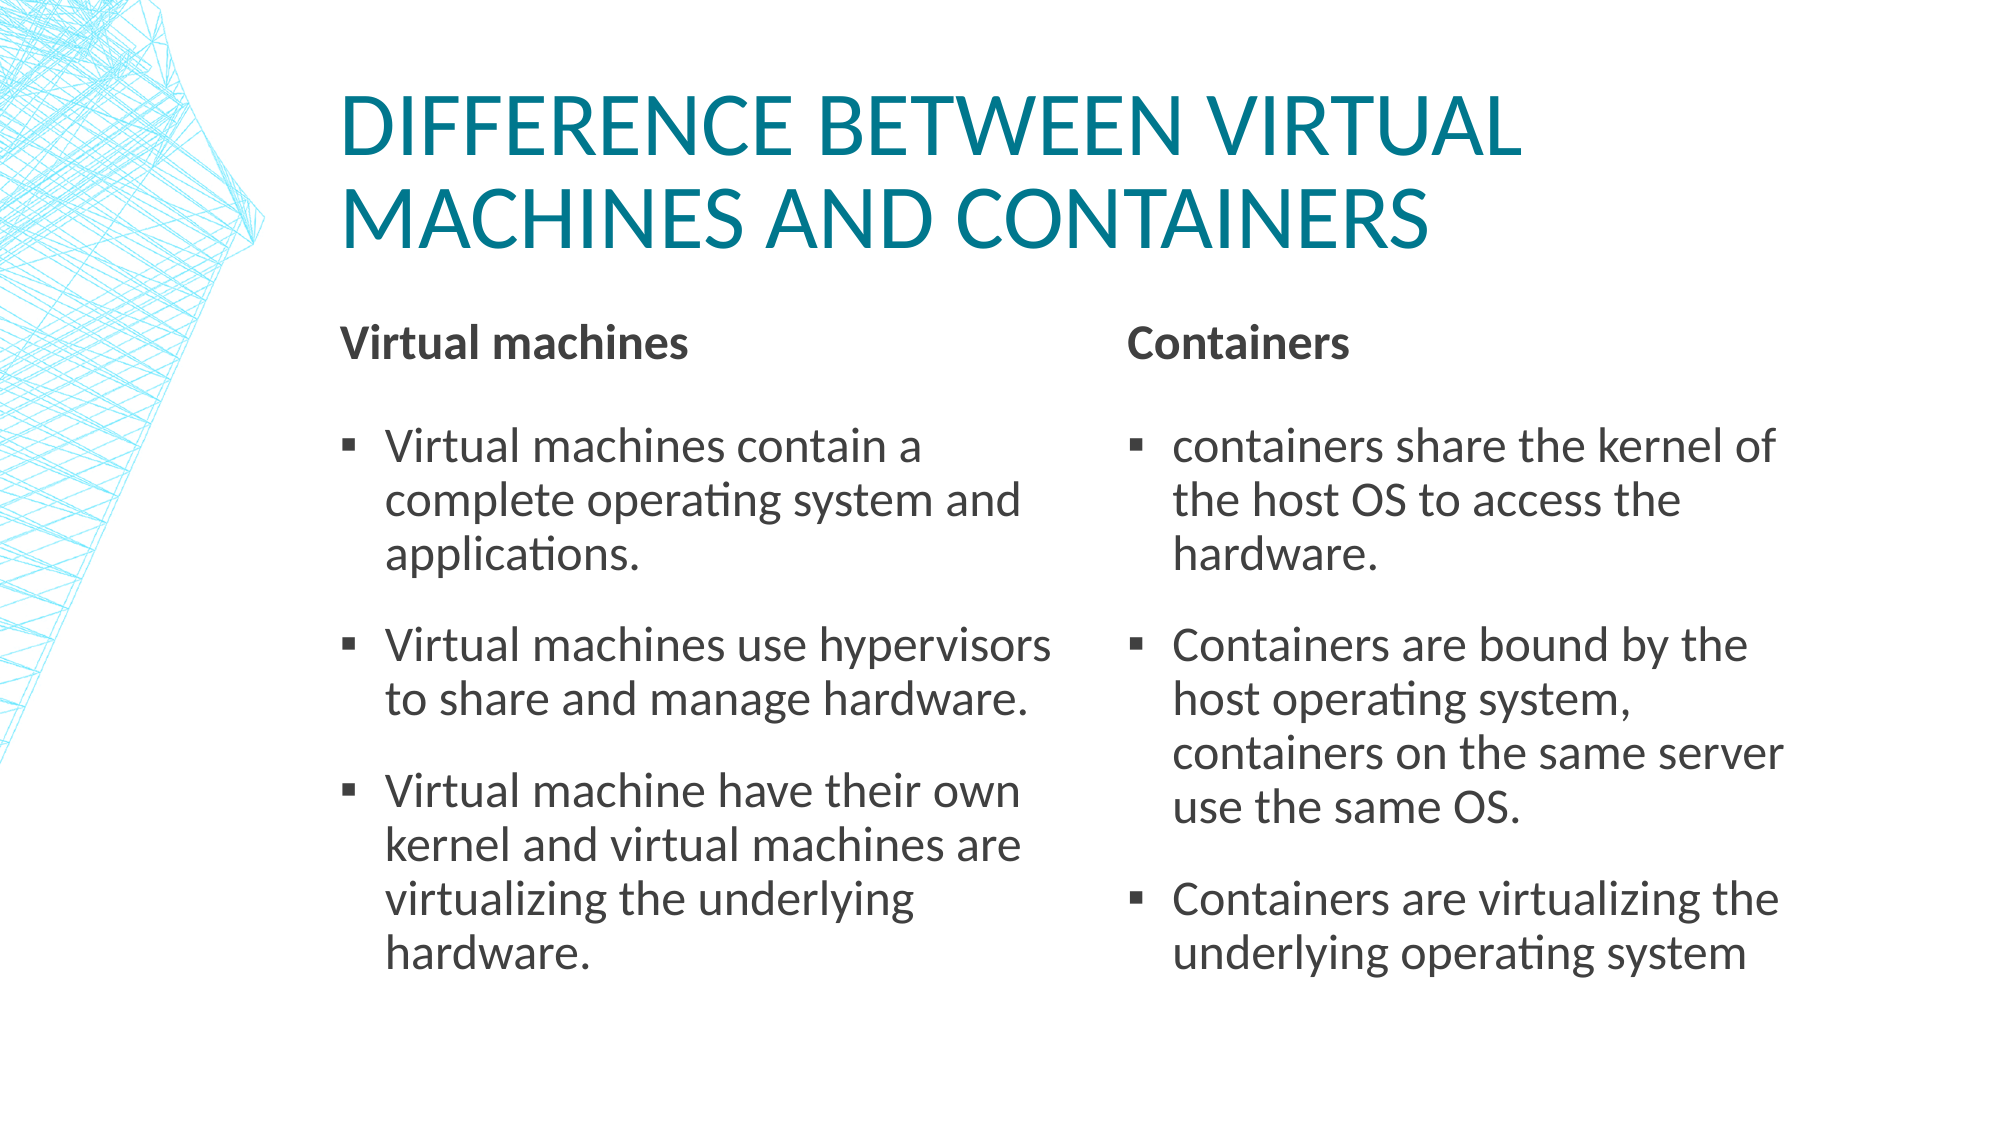

# Difference Between Virtual Machines and Containers
Virtual machines
Containers
Virtual machines contain a complete operating system and applications.
Virtual machines use hypervisors to share and manage hardware.
Virtual machine have their own kernel and virtual machines are virtualizing the underlying hardware.

containers share the kernel of the host OS to access the hardware.
Containers are bound by the host operating system, containers on the same server use the same OS.
Containers are virtualizing the underlying operating system